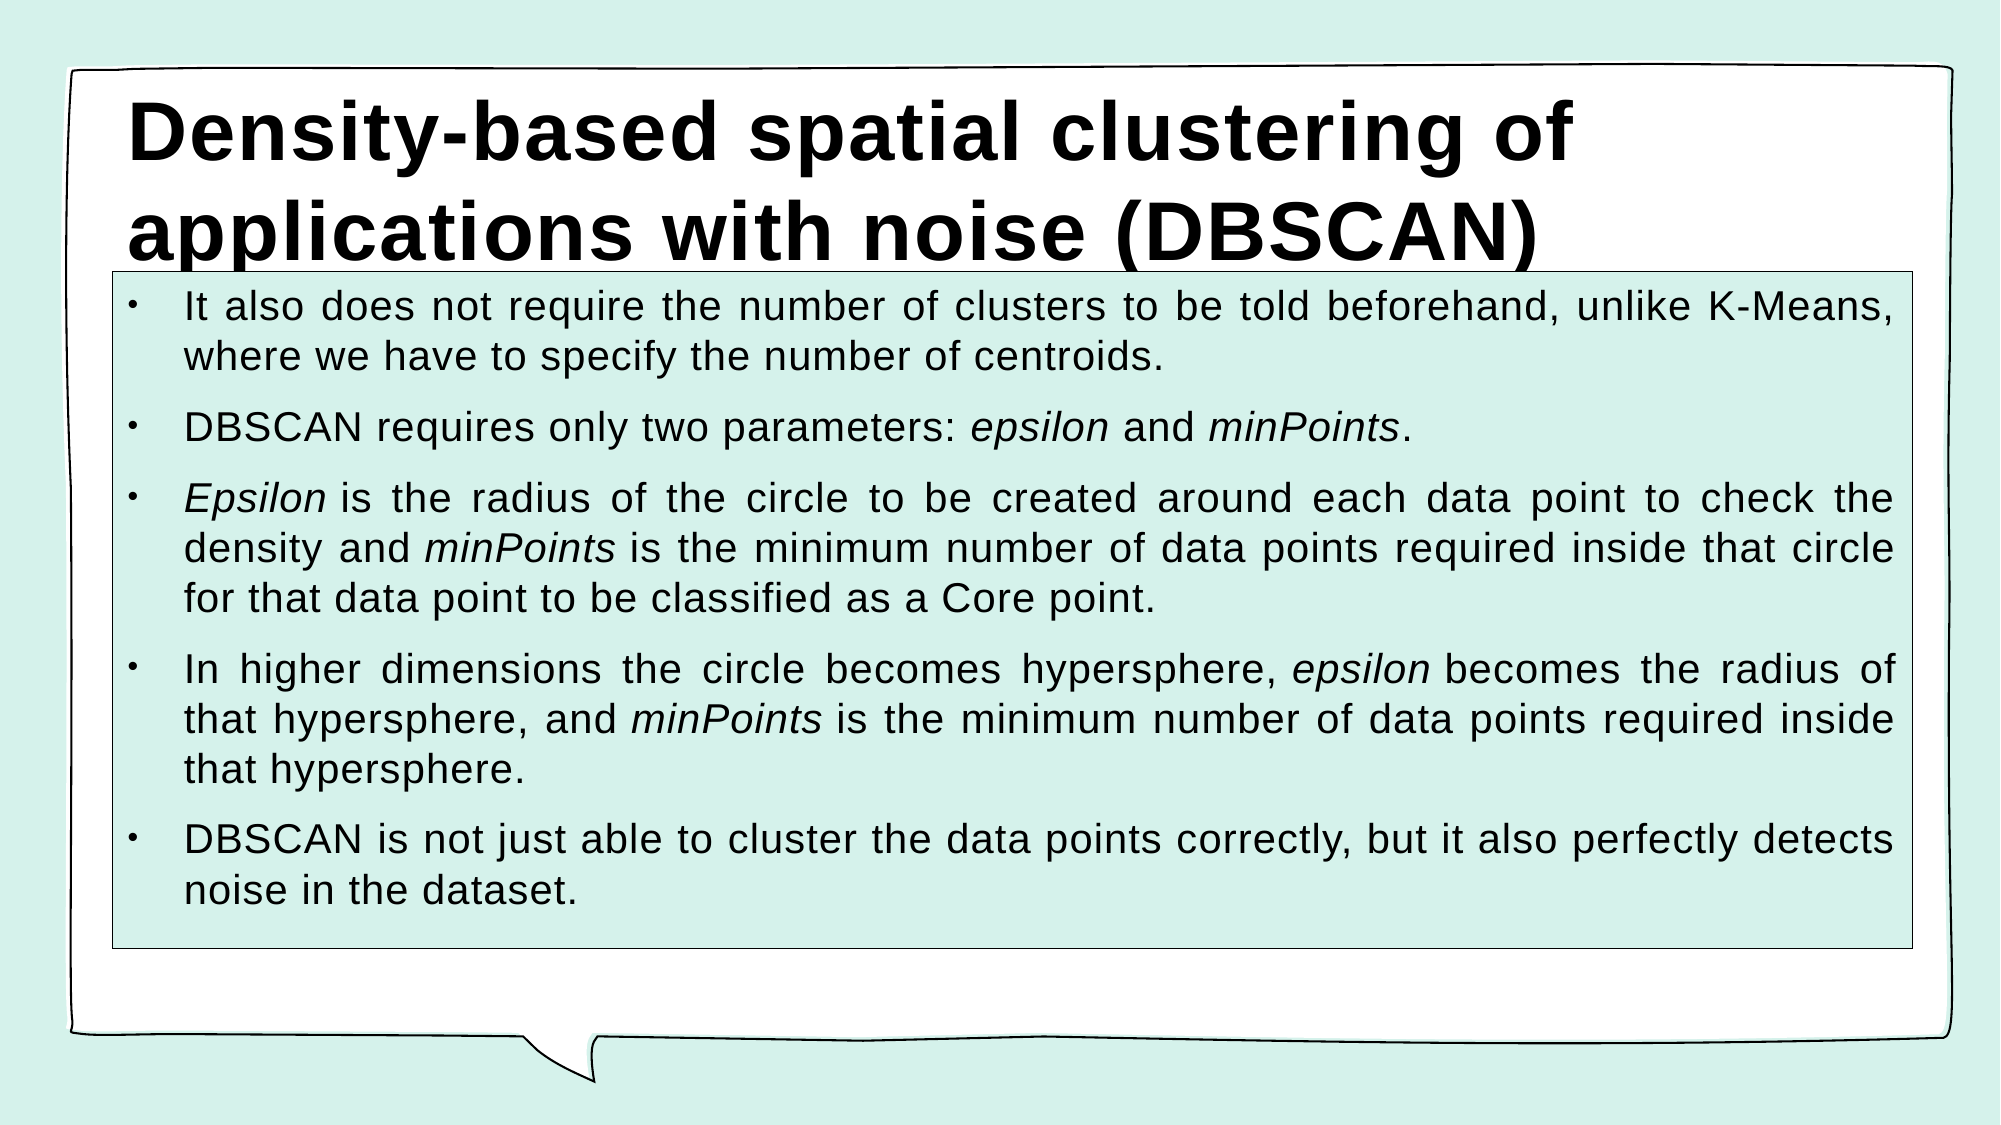

# Density-based spatial clustering of applications with noise (DBSCAN)
It also does not require the number of clusters to be told beforehand, unlike K-Means, where we have to specify the number of centroids.
DBSCAN requires only two parameters: epsilon and minPoints.
Epsilon is the radius of the circle to be created around each data point to check the density and minPoints is the minimum number of data points required inside that circle for that data point to be classified as a Core point.
In higher dimensions the circle becomes hypersphere, epsilon becomes the radius of that hypersphere, and minPoints is the minimum number of data points required inside that hypersphere.
DBSCAN is not just able to cluster the data points correctly, but it also perfectly detects noise in the dataset.